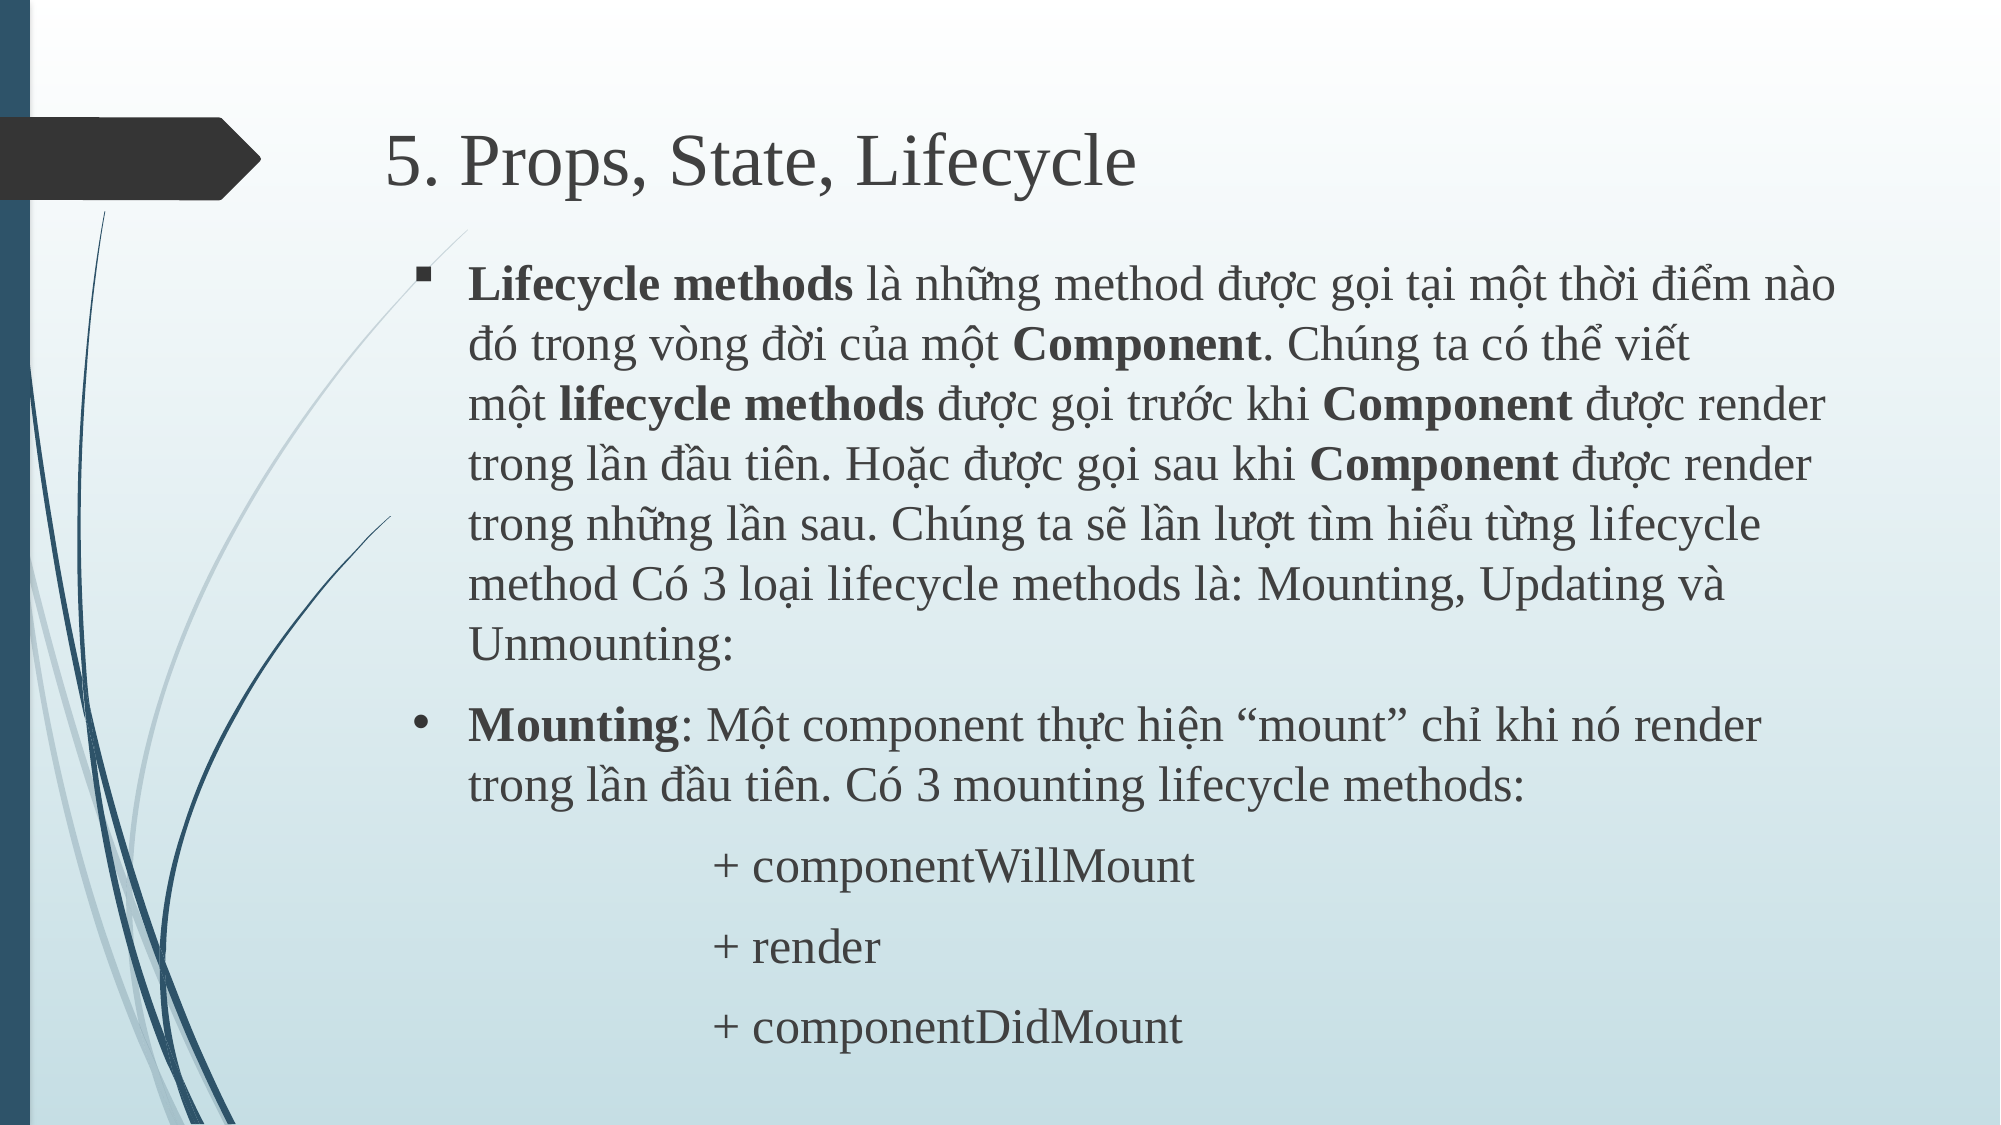

# 5. Props, State, Lifecycle
Lifecycle methods là những method được gọi tại một thời điểm nào đó trong vòng đời của một Component. Chúng ta có thể viết một lifecycle methods được gọi trước khi Component được render trong lần đầu tiên. Hoặc được gọi sau khi Component được render trong những lần sau. Chúng ta sẽ lần lượt tìm hiểu từng lifecycle method Có 3 loại lifecycle methods là: Mounting, Updating và Unmounting:
Mounting: Một component thực hiện “mount” chỉ khi nó render trong lần đầu tiên. Có 3 mounting lifecycle methods:
		+ componentWillMount
		+ render
		+ componentDidMount